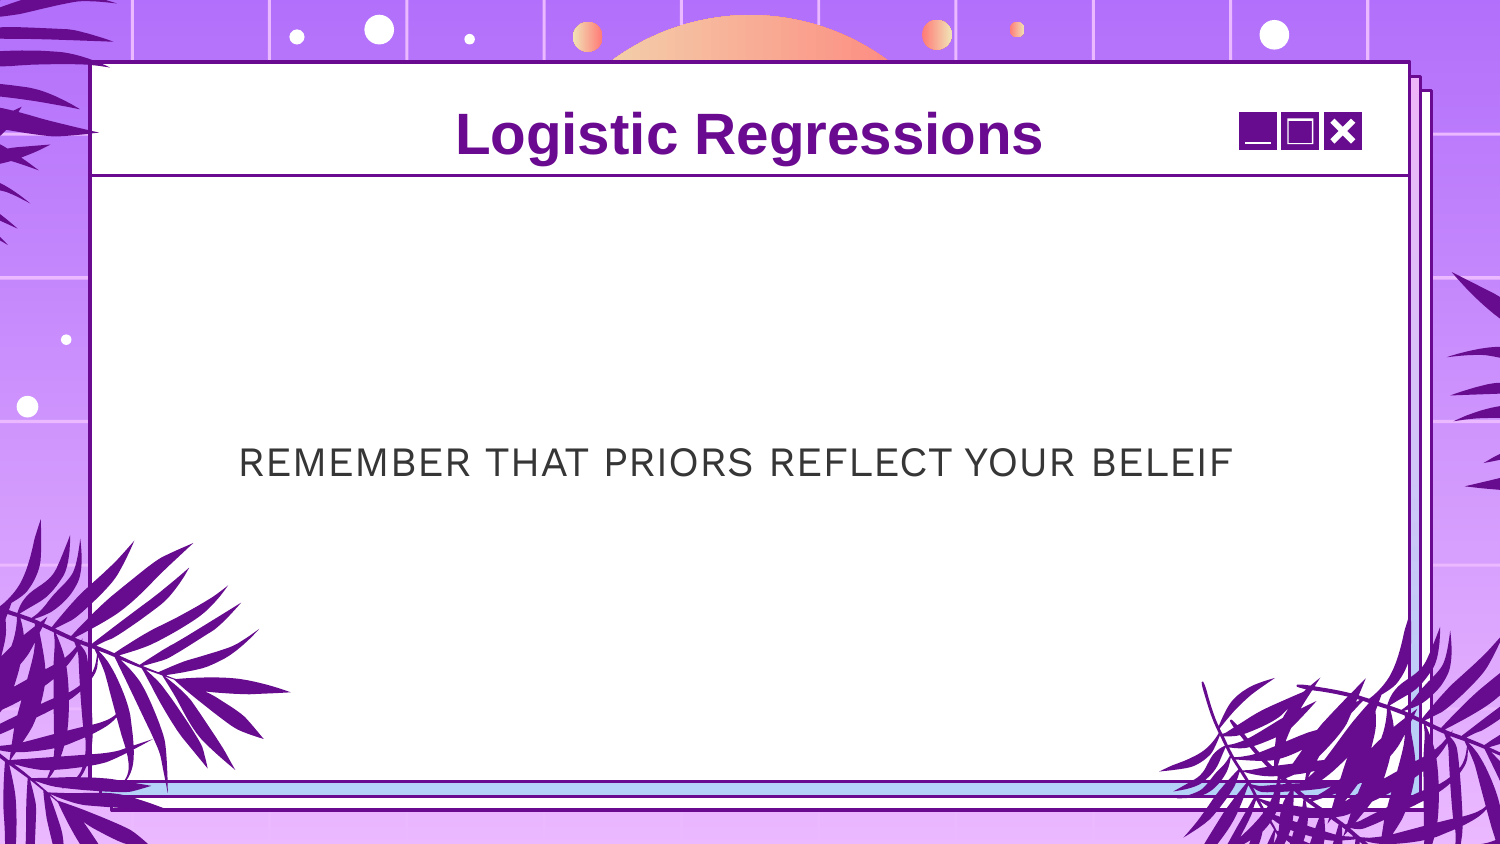

# Logistic Regressions
REMEMBER THAT PRIORS REFLECT YOUR BELEIF